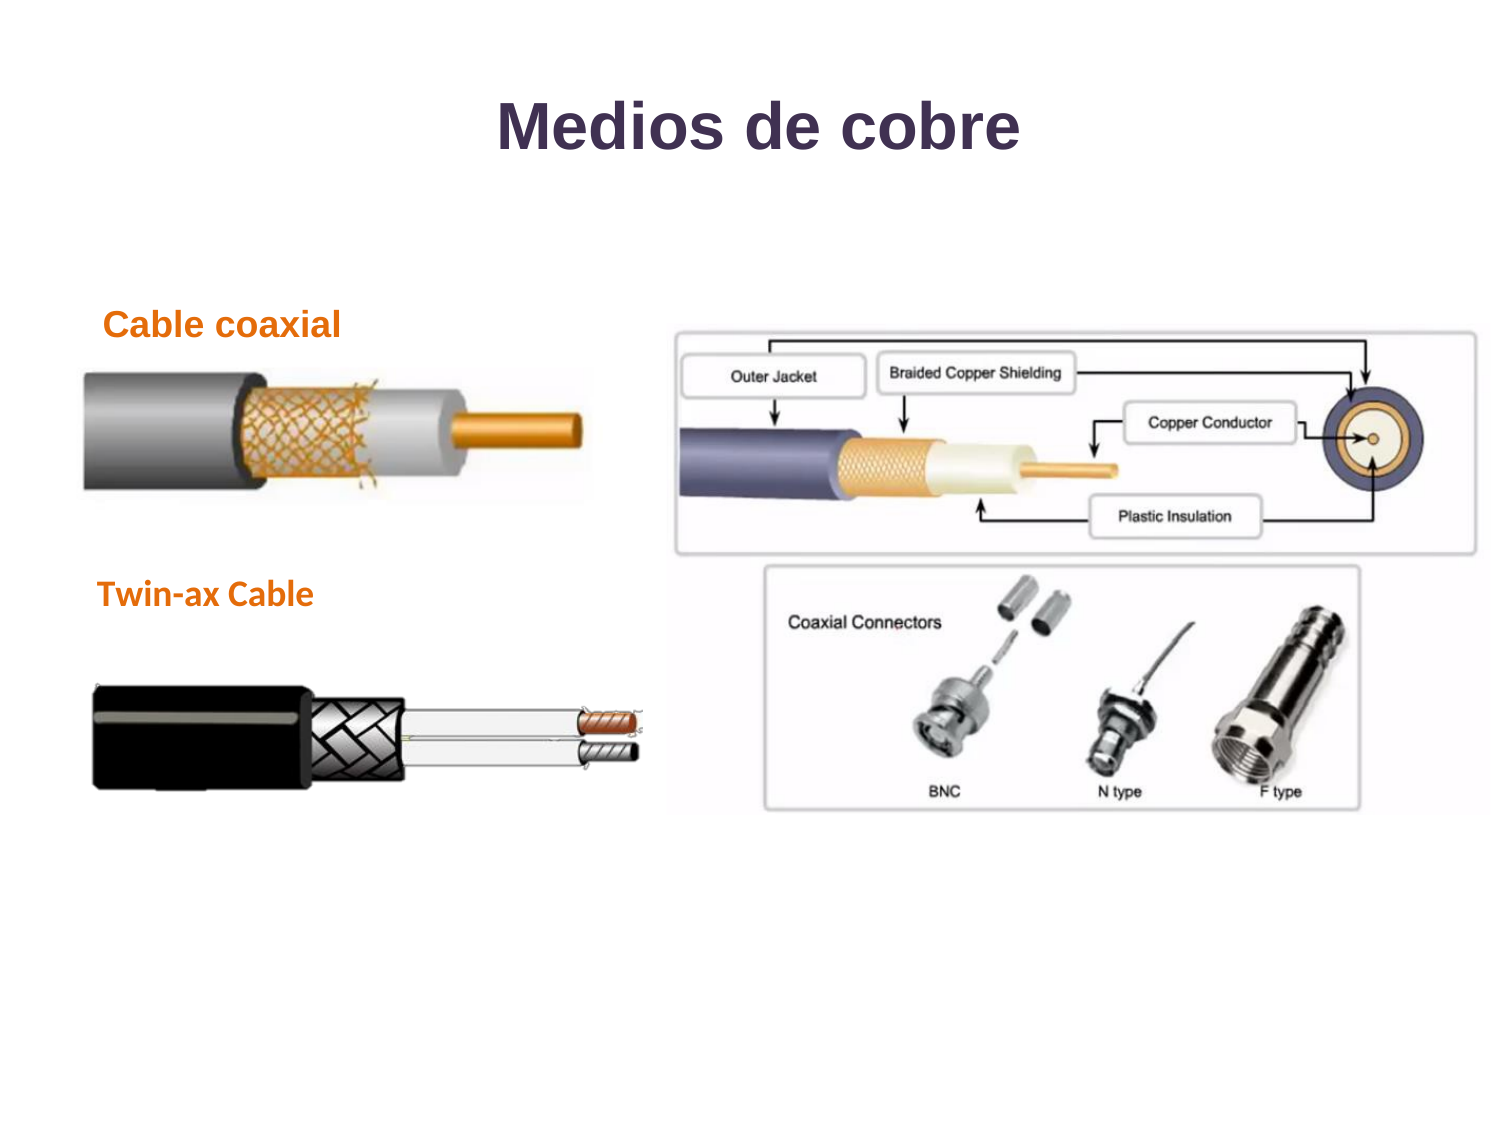

Medios de cobre
Cable coaxial

Twin-ax Cable